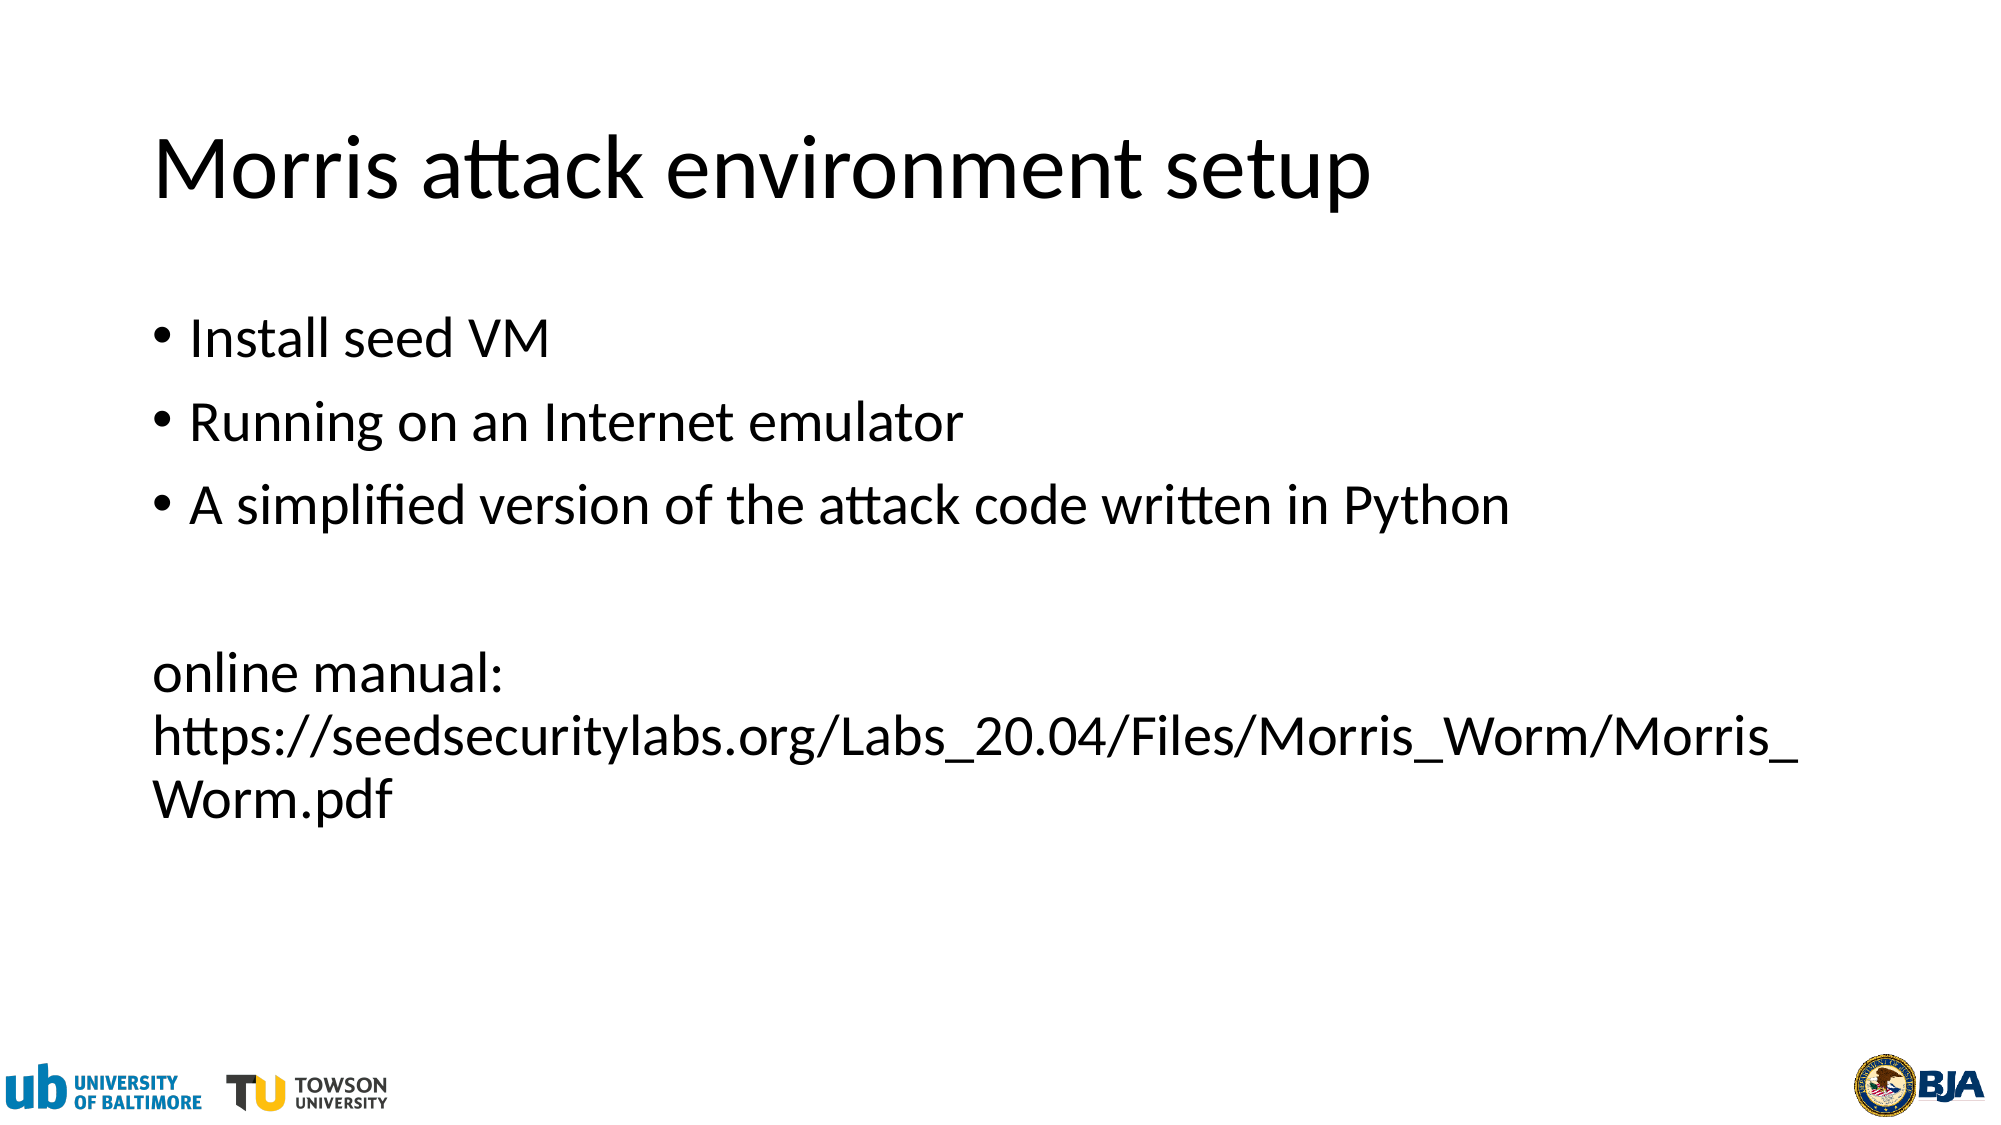

# Morris attack environment setup
Install seed VM
Running on an Internet emulator
A simplified version of the attack code written in Python

online manual: https://seedsecuritylabs.org/Labs_20.04/Files/Morris_Worm/Morris_Worm.pdf